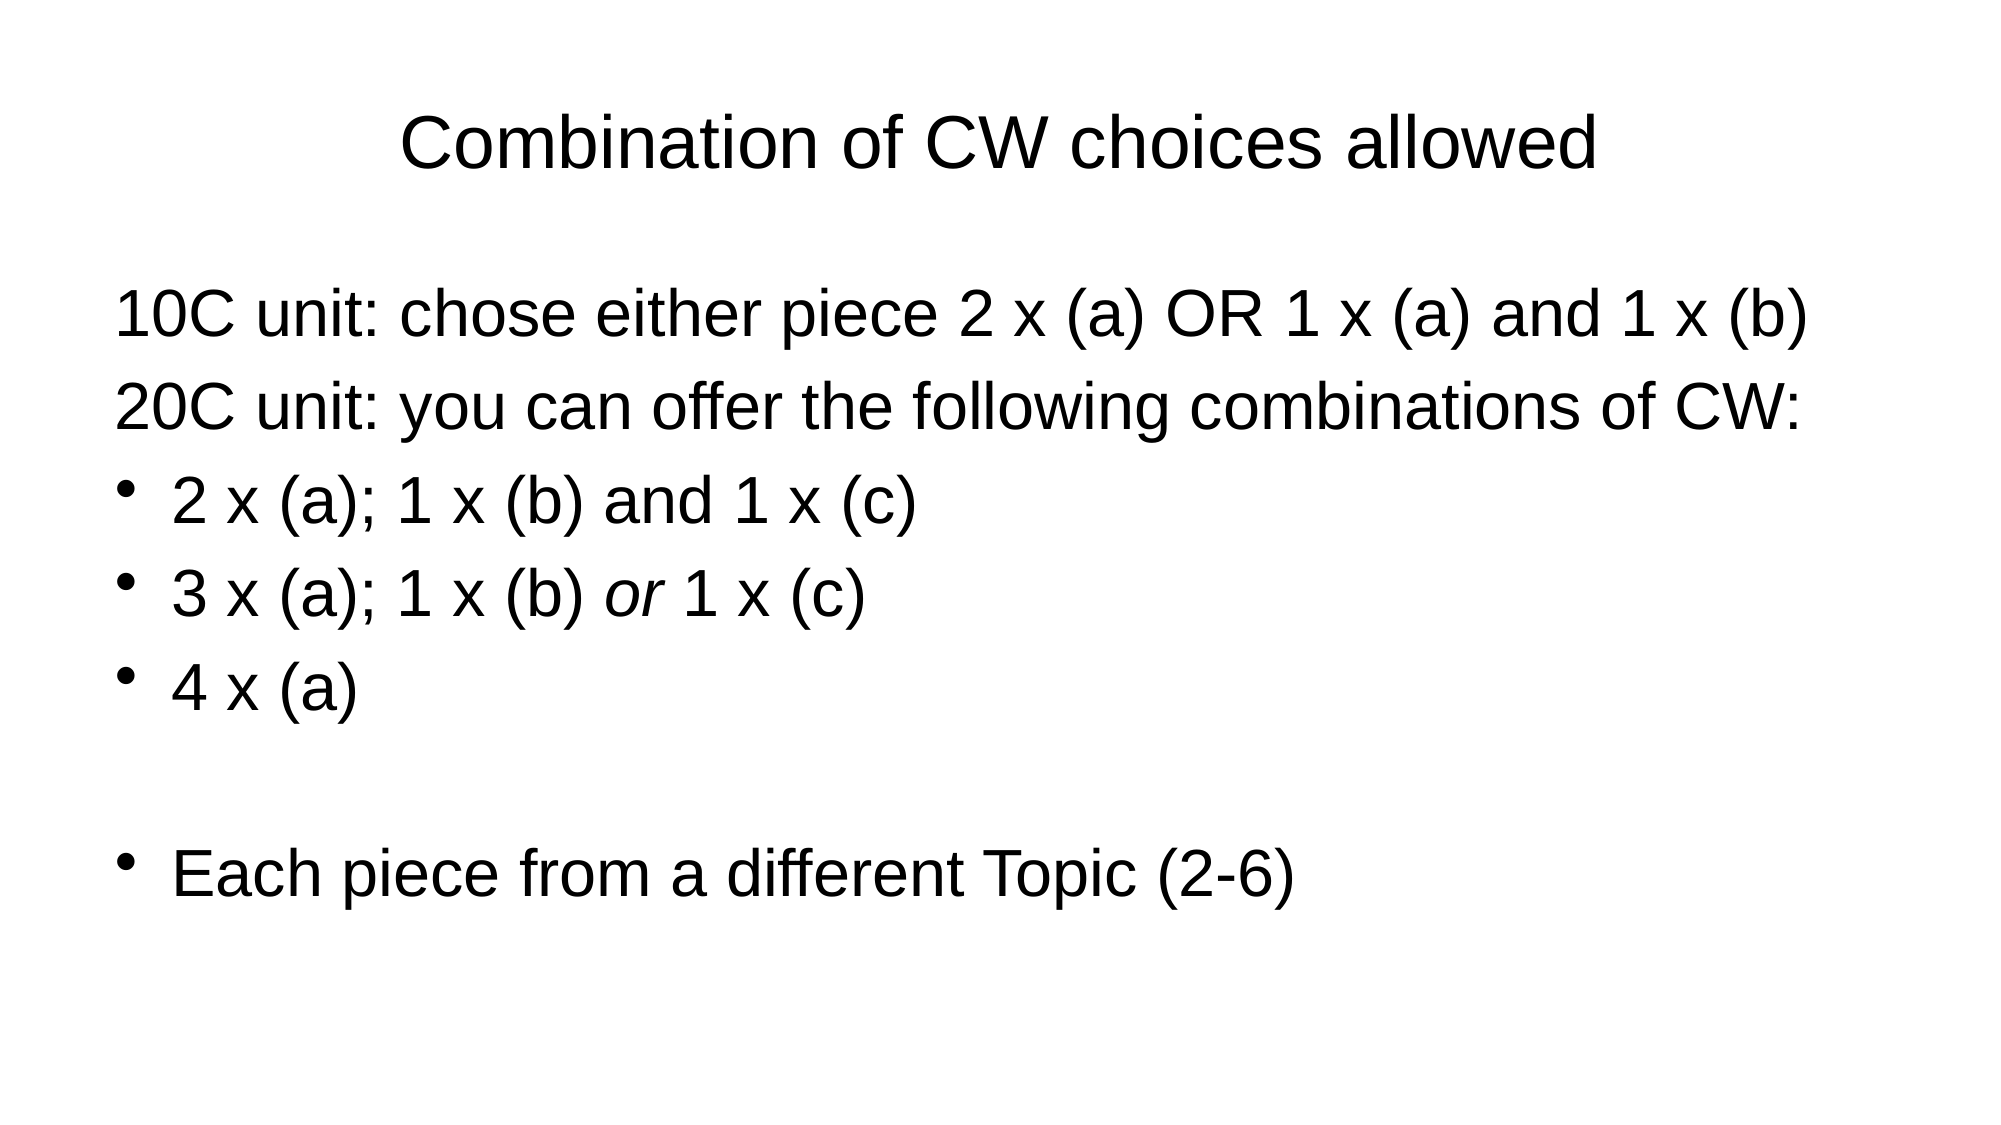

# Combination of CW choices allowed
10C unit: chose either piece 2 x (a) OR 1 x (a) and 1 x (b)
20C unit: you can offer the following combinations of CW:
2 x (a); 1 x (b) and 1 x (c)
3 x (a); 1 x (b) or 1 x (c)
4 x (a)

Each piece from a different Topic (2-6)